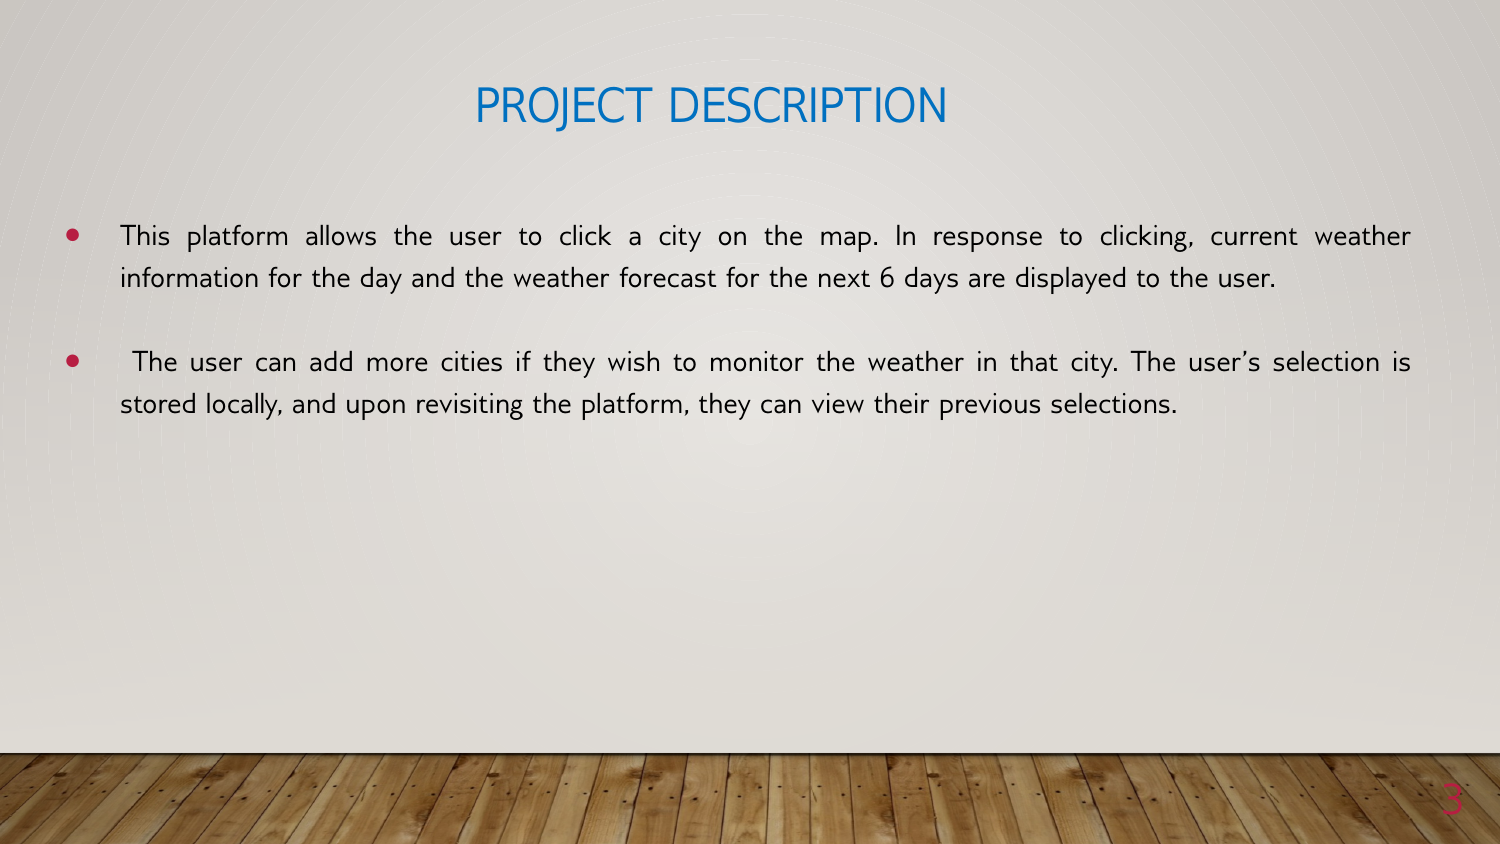

# Project Description
This platform allows the user to click a city on the map. In response to clicking, current weather information for the day and the weather forecast for the next 6 days are displayed to the user.

 The user can add more cities if they wish to monitor the weather in that city. The user’s selection is stored locally, and upon revisiting the platform, they can view their previous selections.

3